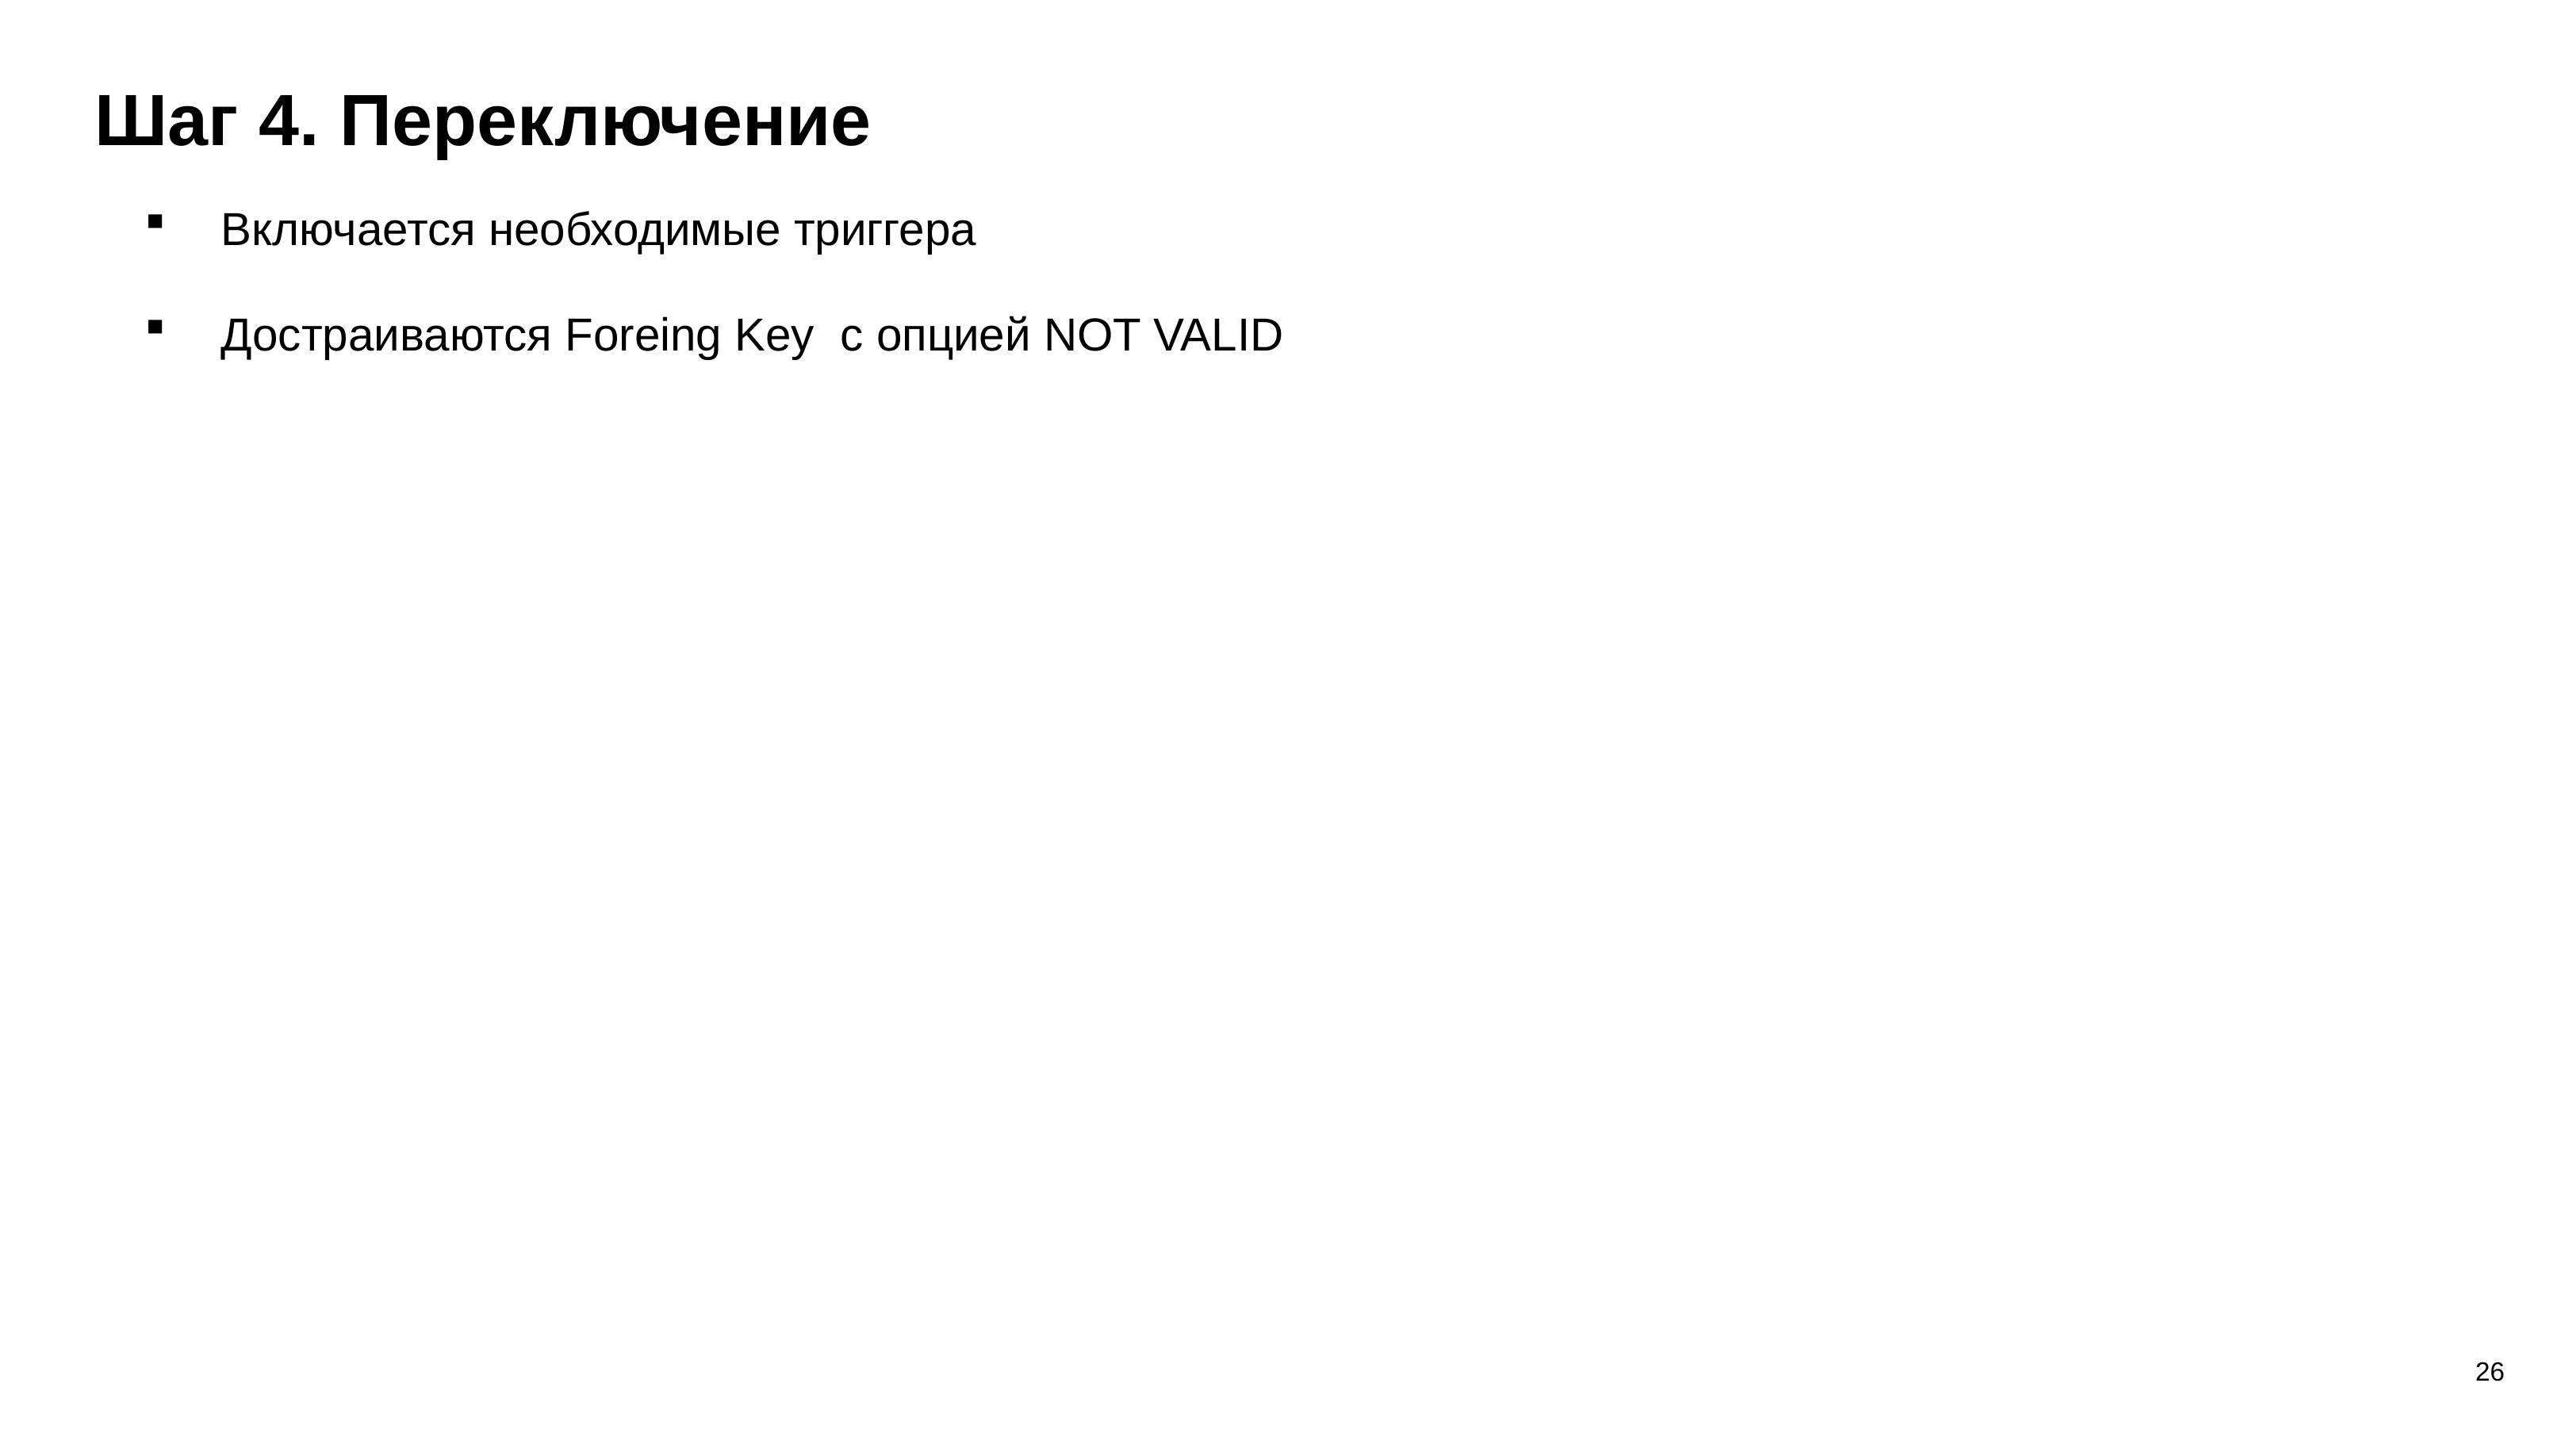

Шаг 4. Переключение
Включается необходимые триггера
Достраиваются Foreing Key  c опцией NOT VALID
26